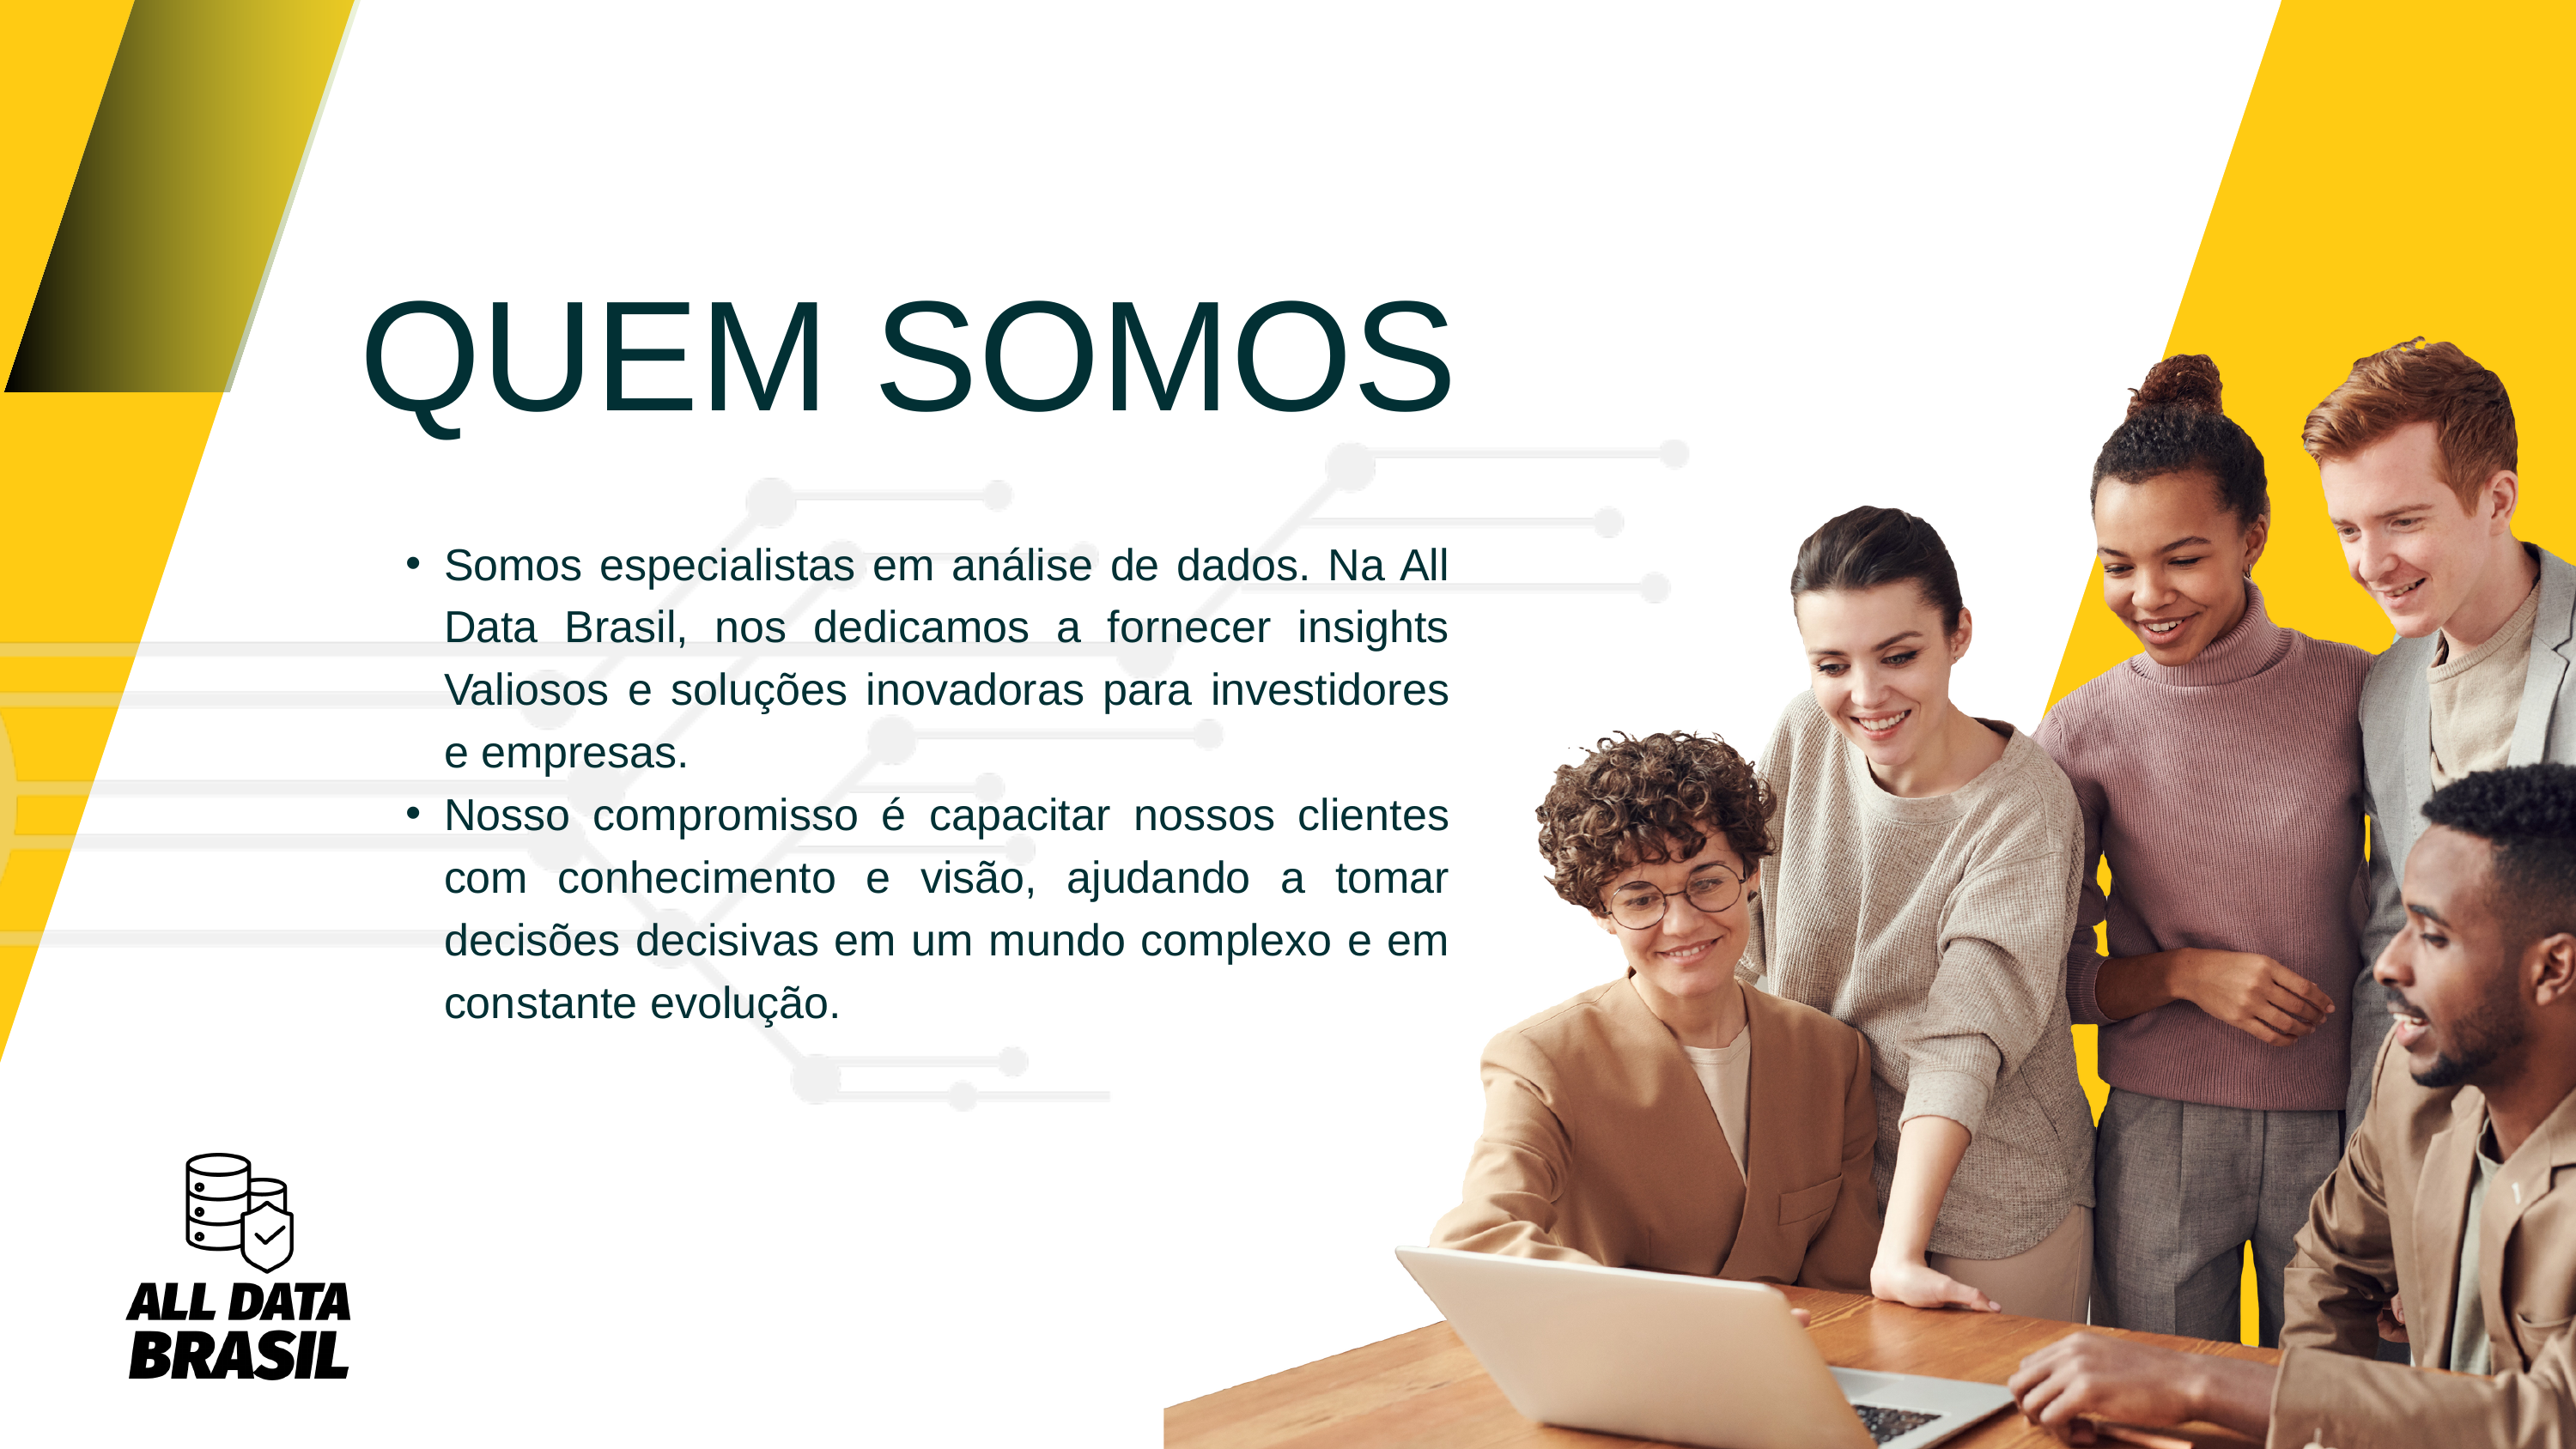

QUEM SOMOS

Somos especialistas em análise de dados. Na All Data Brasil, nos dedicamos a fornecer insights Valiosos e soluções inovadoras para investidores e empresas.
Nosso compromisso é capacitar nossos clientes com conhecimento e visão, ajudando a tomar decisões decisivas em um mundo complexo e em constante evolução.